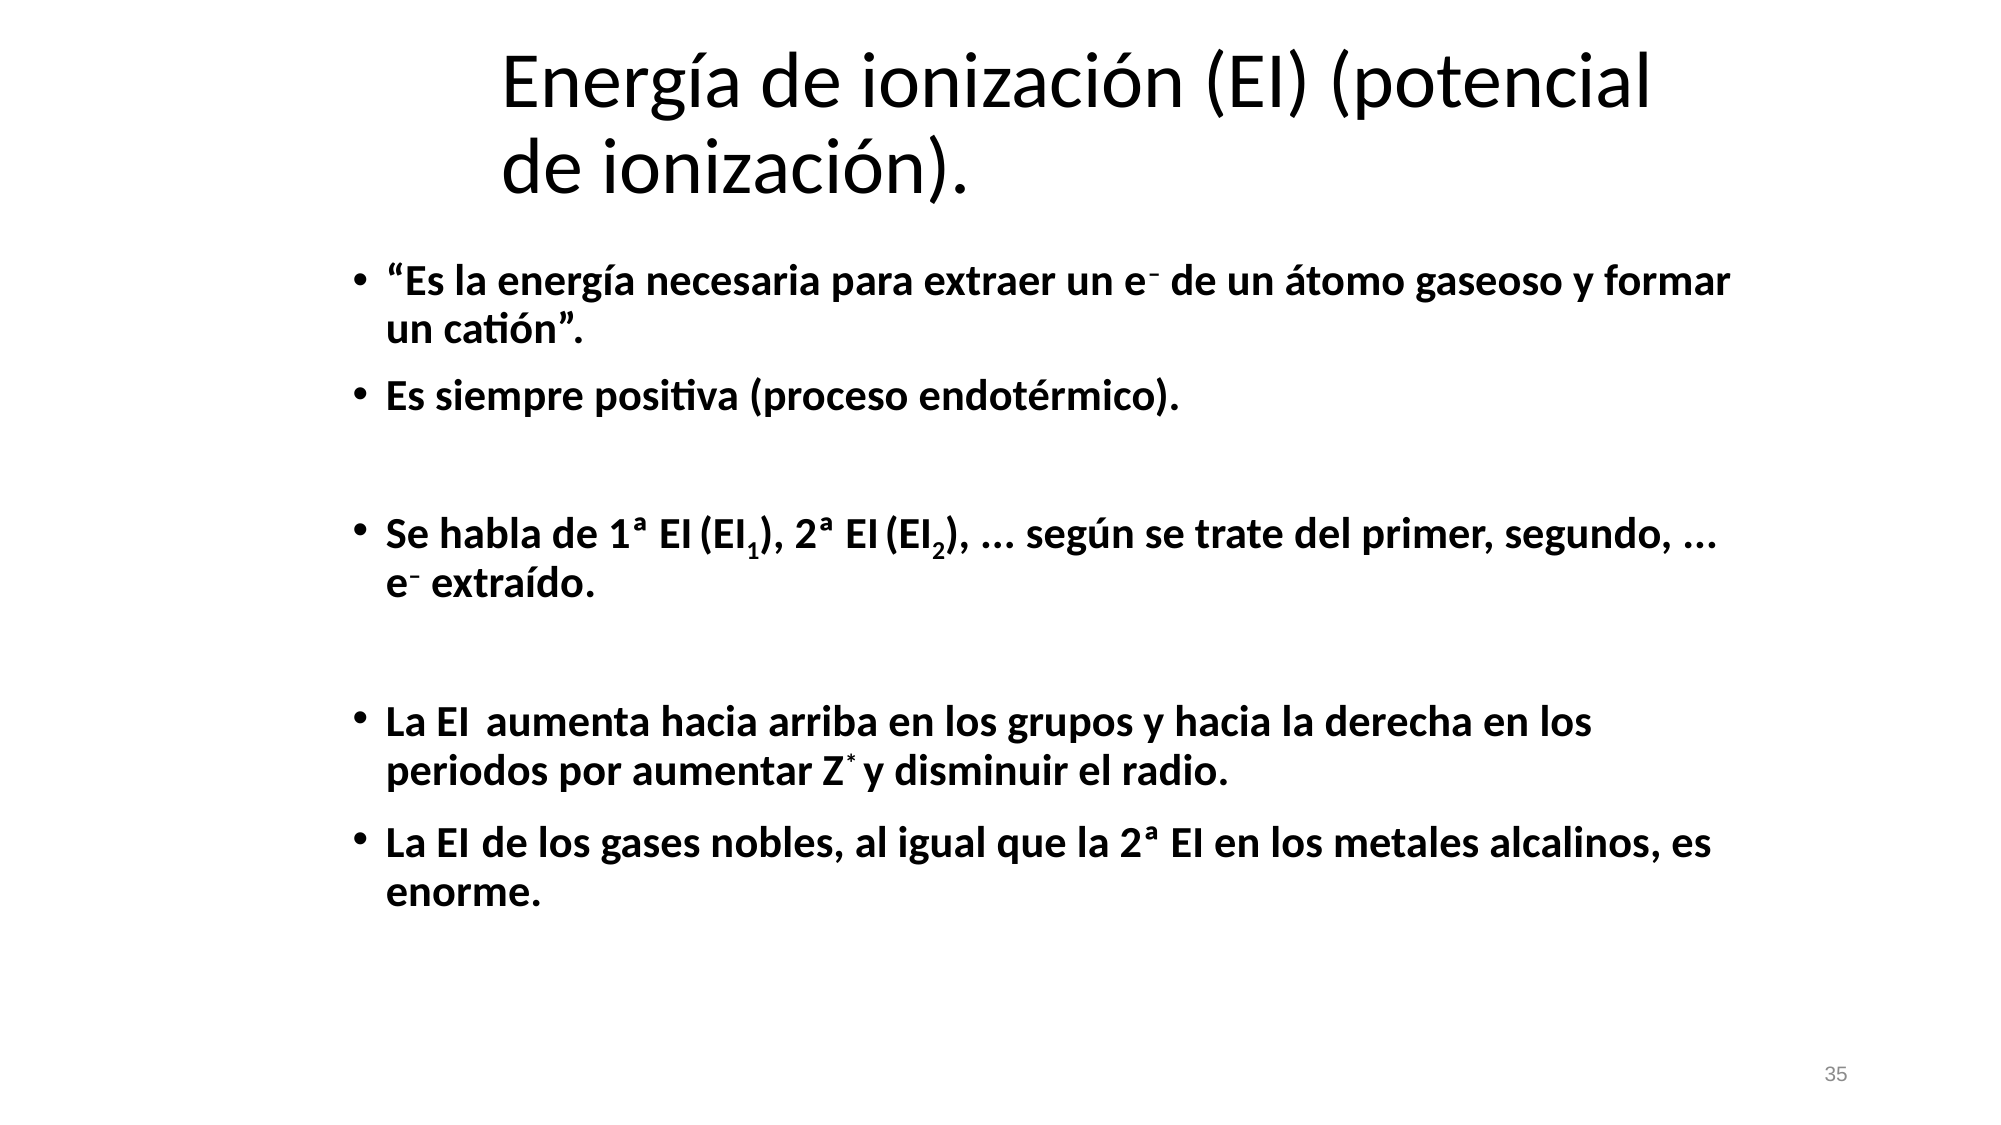

# Energía de ionización (EI) (potencial de ionización).
“Es la energía necesaria para extraer un e– de un átomo gaseoso y formar un catión”.
Es siempre positiva (proceso endotérmico).

Se habla de 1ª EI (EI1), 2ª EI (EI2), ... según se trate del primer, segundo, ... e– extraído.

La EI  aumenta hacia arriba en los grupos y hacia la derecha en los periodos por aumentar Z* y disminuir el radio.
La EI  de los gases nobles, al igual que la 2ª EI en los metales alcalinos, es enorme.
35